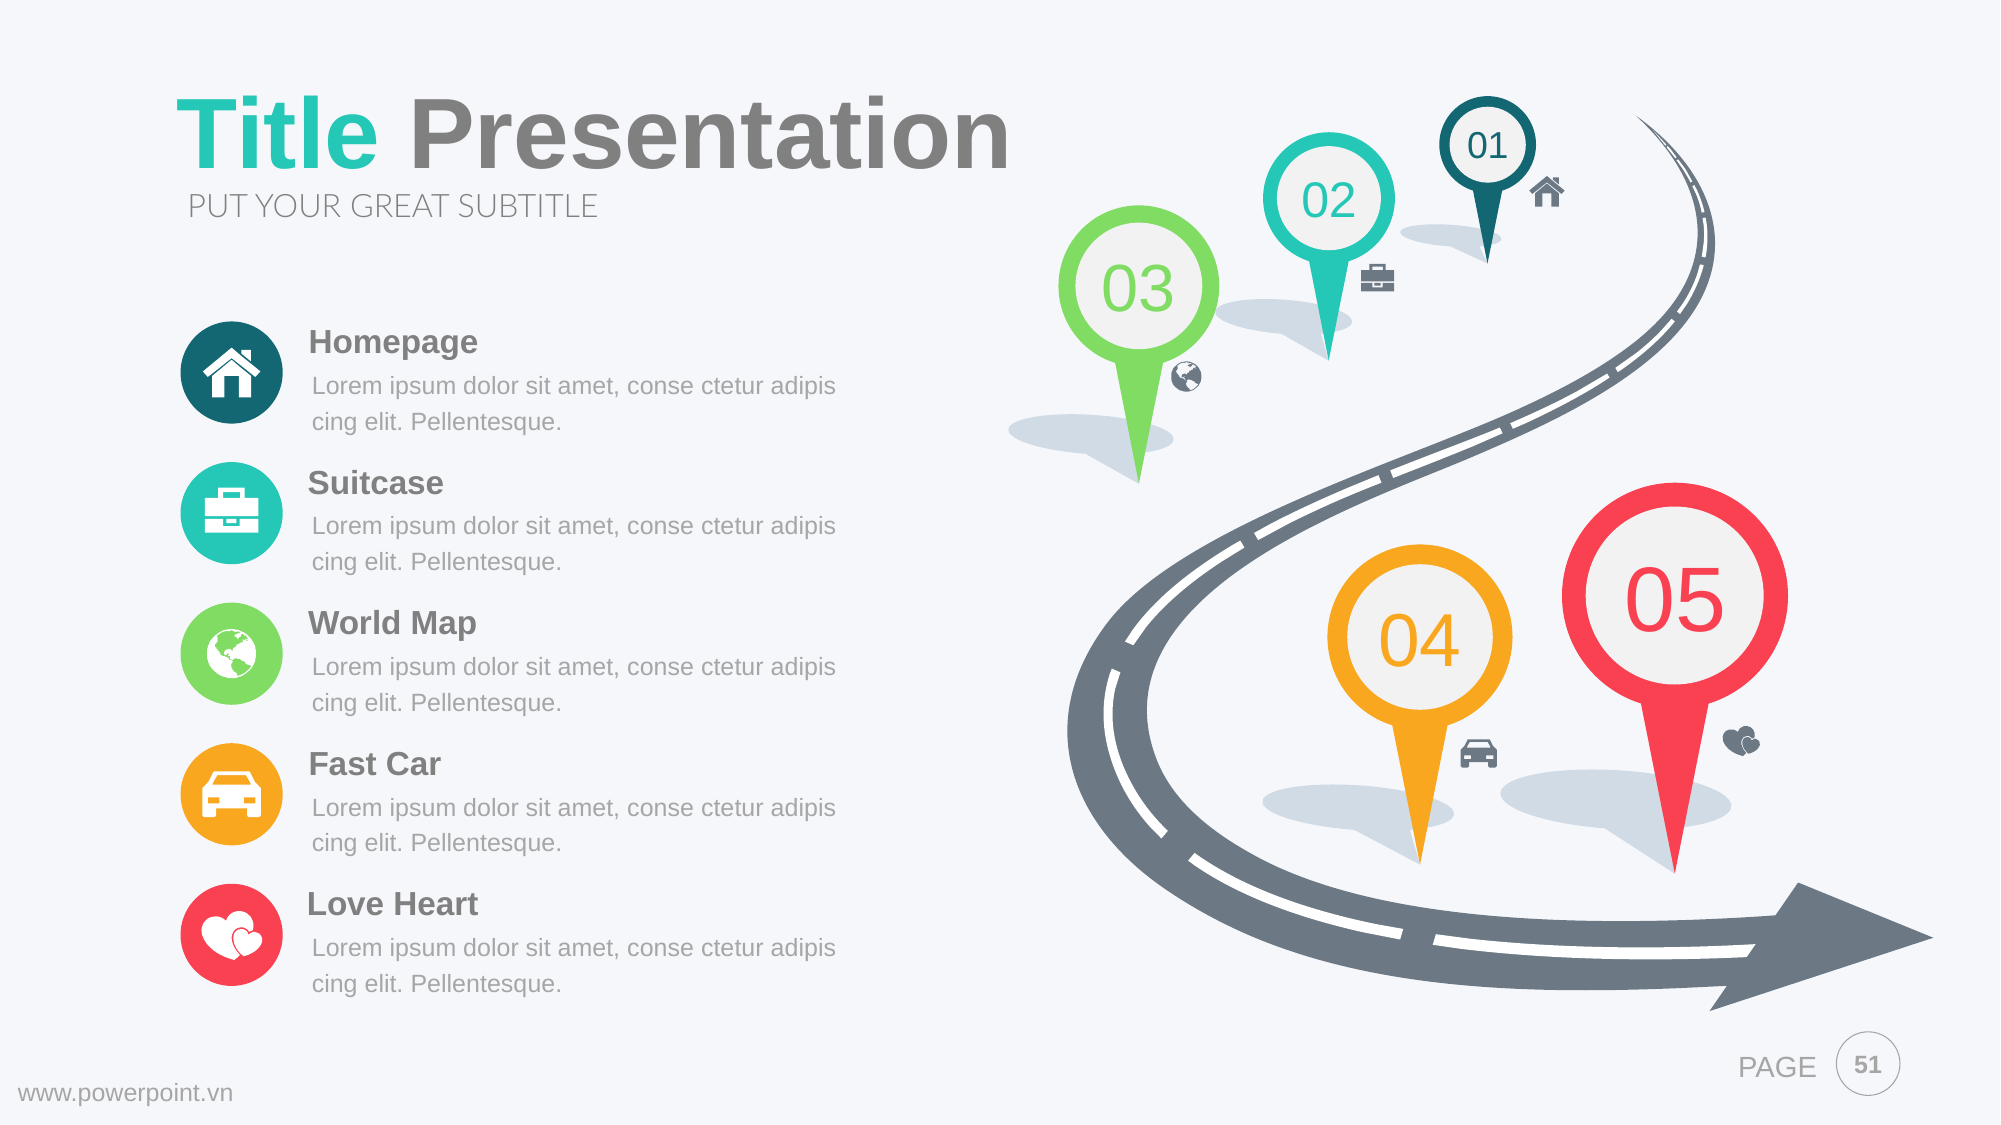

Title Presentation
PUT YOUR GREAT SUBTITLE

01

02

03

Homepage
Lorem ipsum dolor sit amet, conse ctetur adipis cing elit. Pellentesque.

Suitcase
Lorem ipsum dolor sit amet, conse ctetur adipis cing elit. Pellentesque.

05

04

World Map
Lorem ipsum dolor sit amet, conse ctetur adipis cing elit. Pellentesque.

Fast Car
Lorem ipsum dolor sit amet, conse ctetur adipis cing elit. Pellentesque.

Love Heart
Lorem ipsum dolor sit amet, conse ctetur adipis cing elit. Pellentesque.